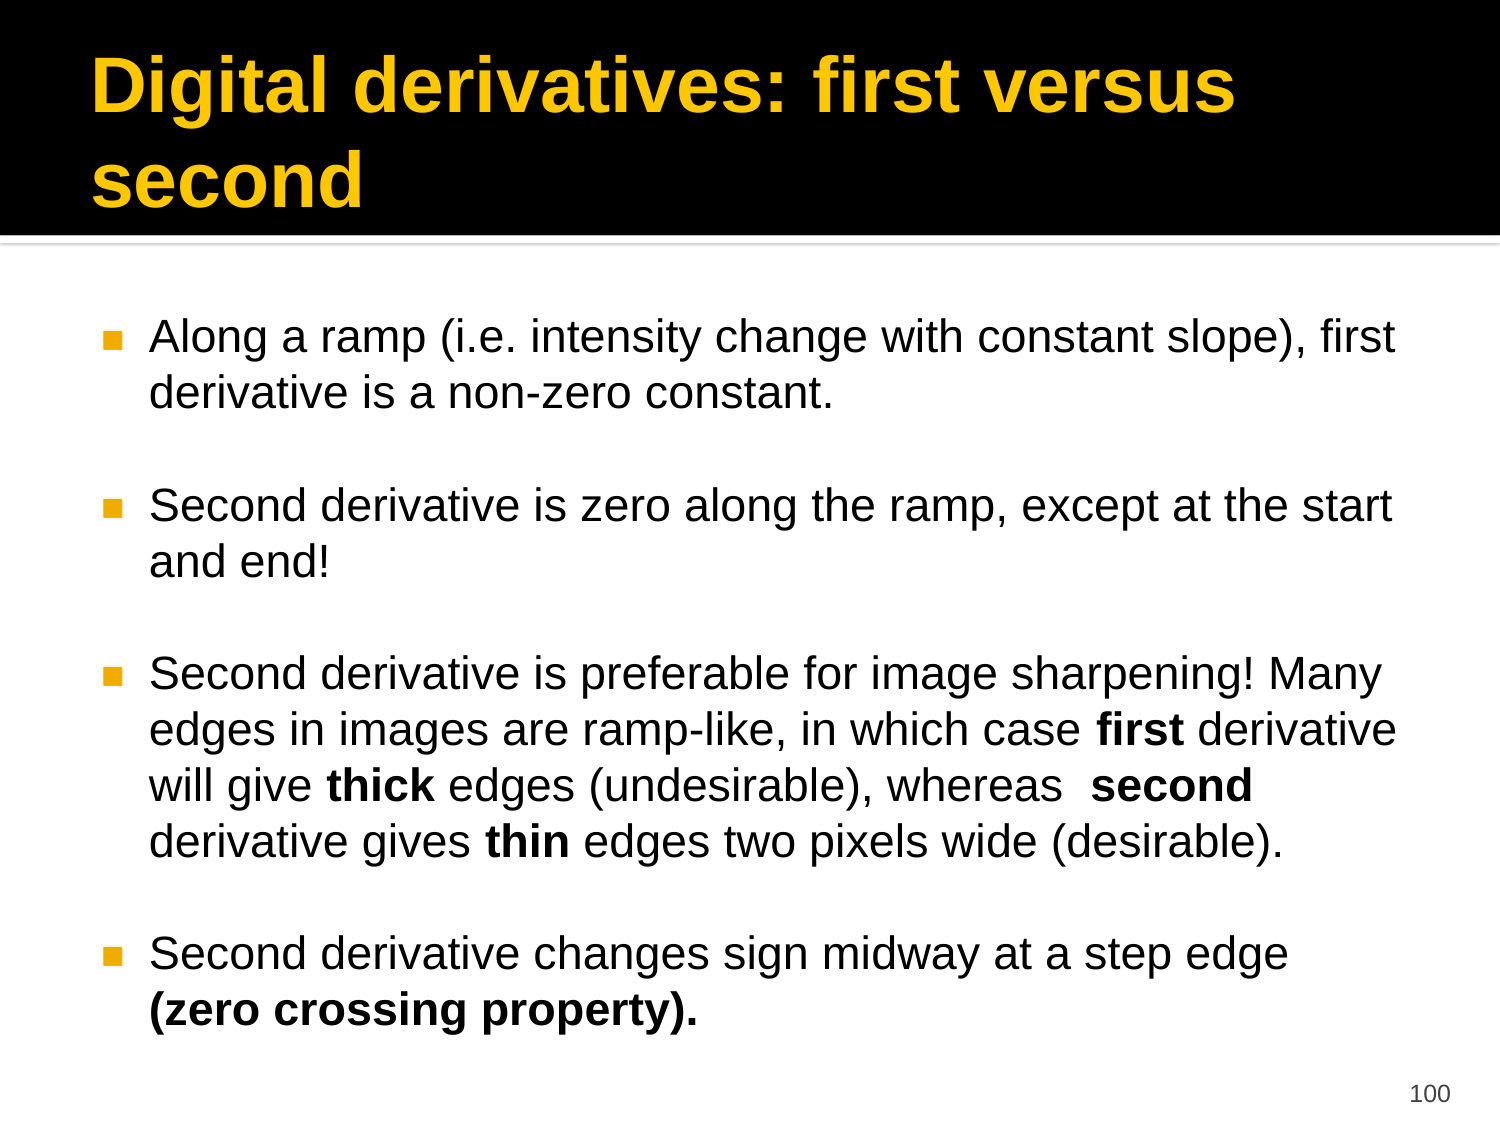

# Digital derivatives: first versus second
Along a ramp (i.e. intensity change with constant slope), first derivative is a non-zero constant.

Second derivative is zero along the ramp, except at the start and end!

Second derivative is preferable for image sharpening! Many edges in images are ramp-like, in which case first derivative will give thick edges (undesirable), whereas  second derivative gives thin edges two pixels wide (desirable).

Second derivative changes sign midway at a step edge (zero crossing property).

100